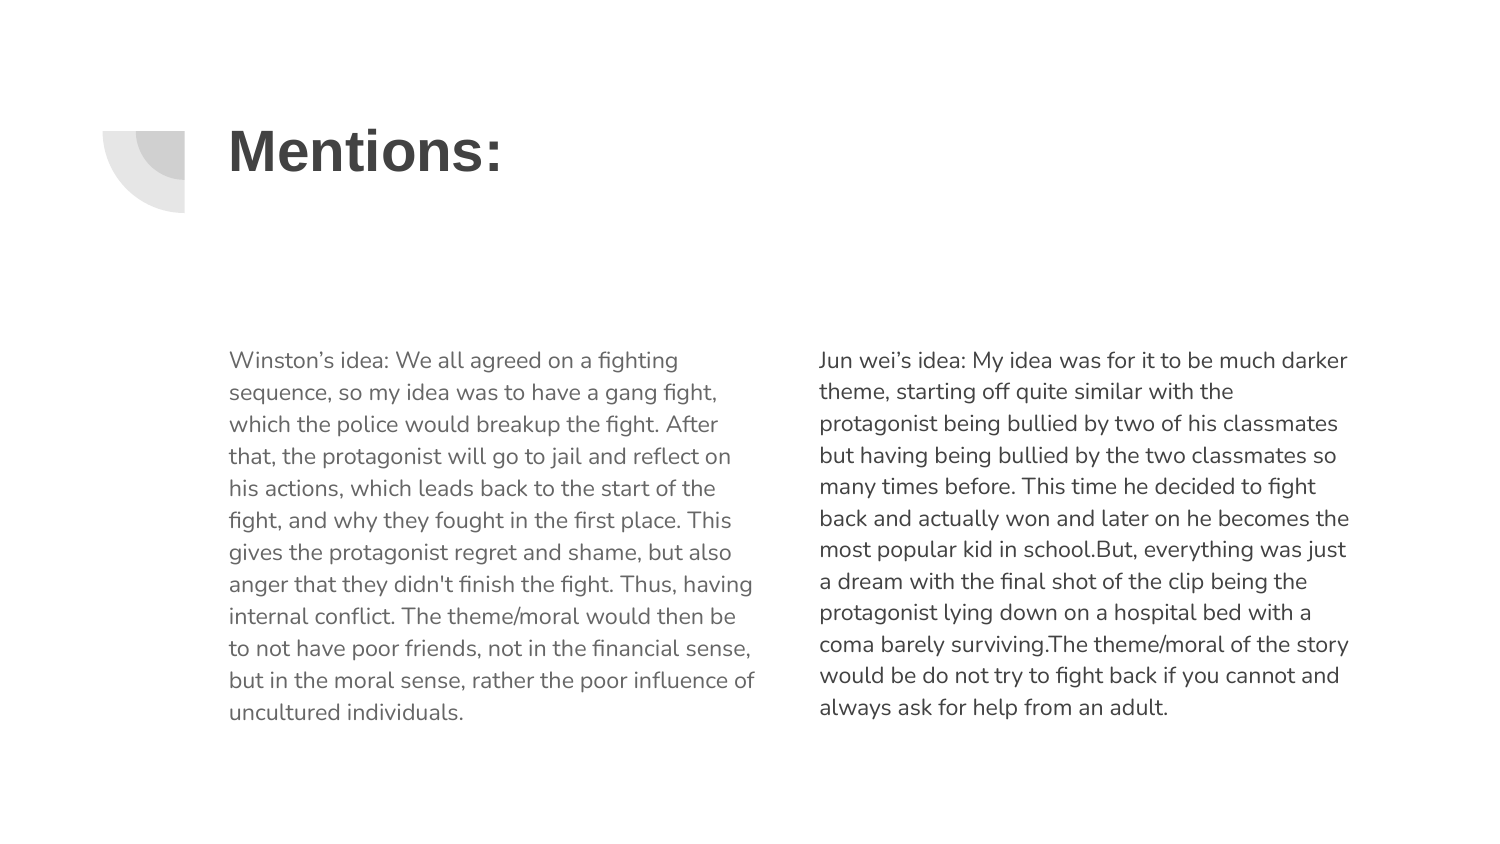

# Mentions:
Winston’s idea: We all agreed on a fighting sequence, so my idea was to have a gang fight, which the police would breakup the fight. After that, the protagonist will go to jail and reflect on his actions, which leads back to the start of the fight, and why they fought in the first place. This gives the protagonist regret and shame, but also anger that they didn't finish the fight. Thus, having internal conflict. The theme/moral would then be to not have poor friends, not in the financial sense, but in the moral sense, rather the poor influence of uncultured individuals.
Jun wei’s idea: My idea was for it to be much darker theme, starting off quite similar with the protagonist being bullied by two of his classmates but having being bullied by the two classmates so many times before. This time he decided to fight back and actually won and later on he becomes the most popular kid in school.But, everything was just a dream with the final shot of the clip being the protagonist lying down on a hospital bed with a coma barely surviving.The theme/moral of the story would be do not try to fight back if you cannot and always ask for help from an adult.